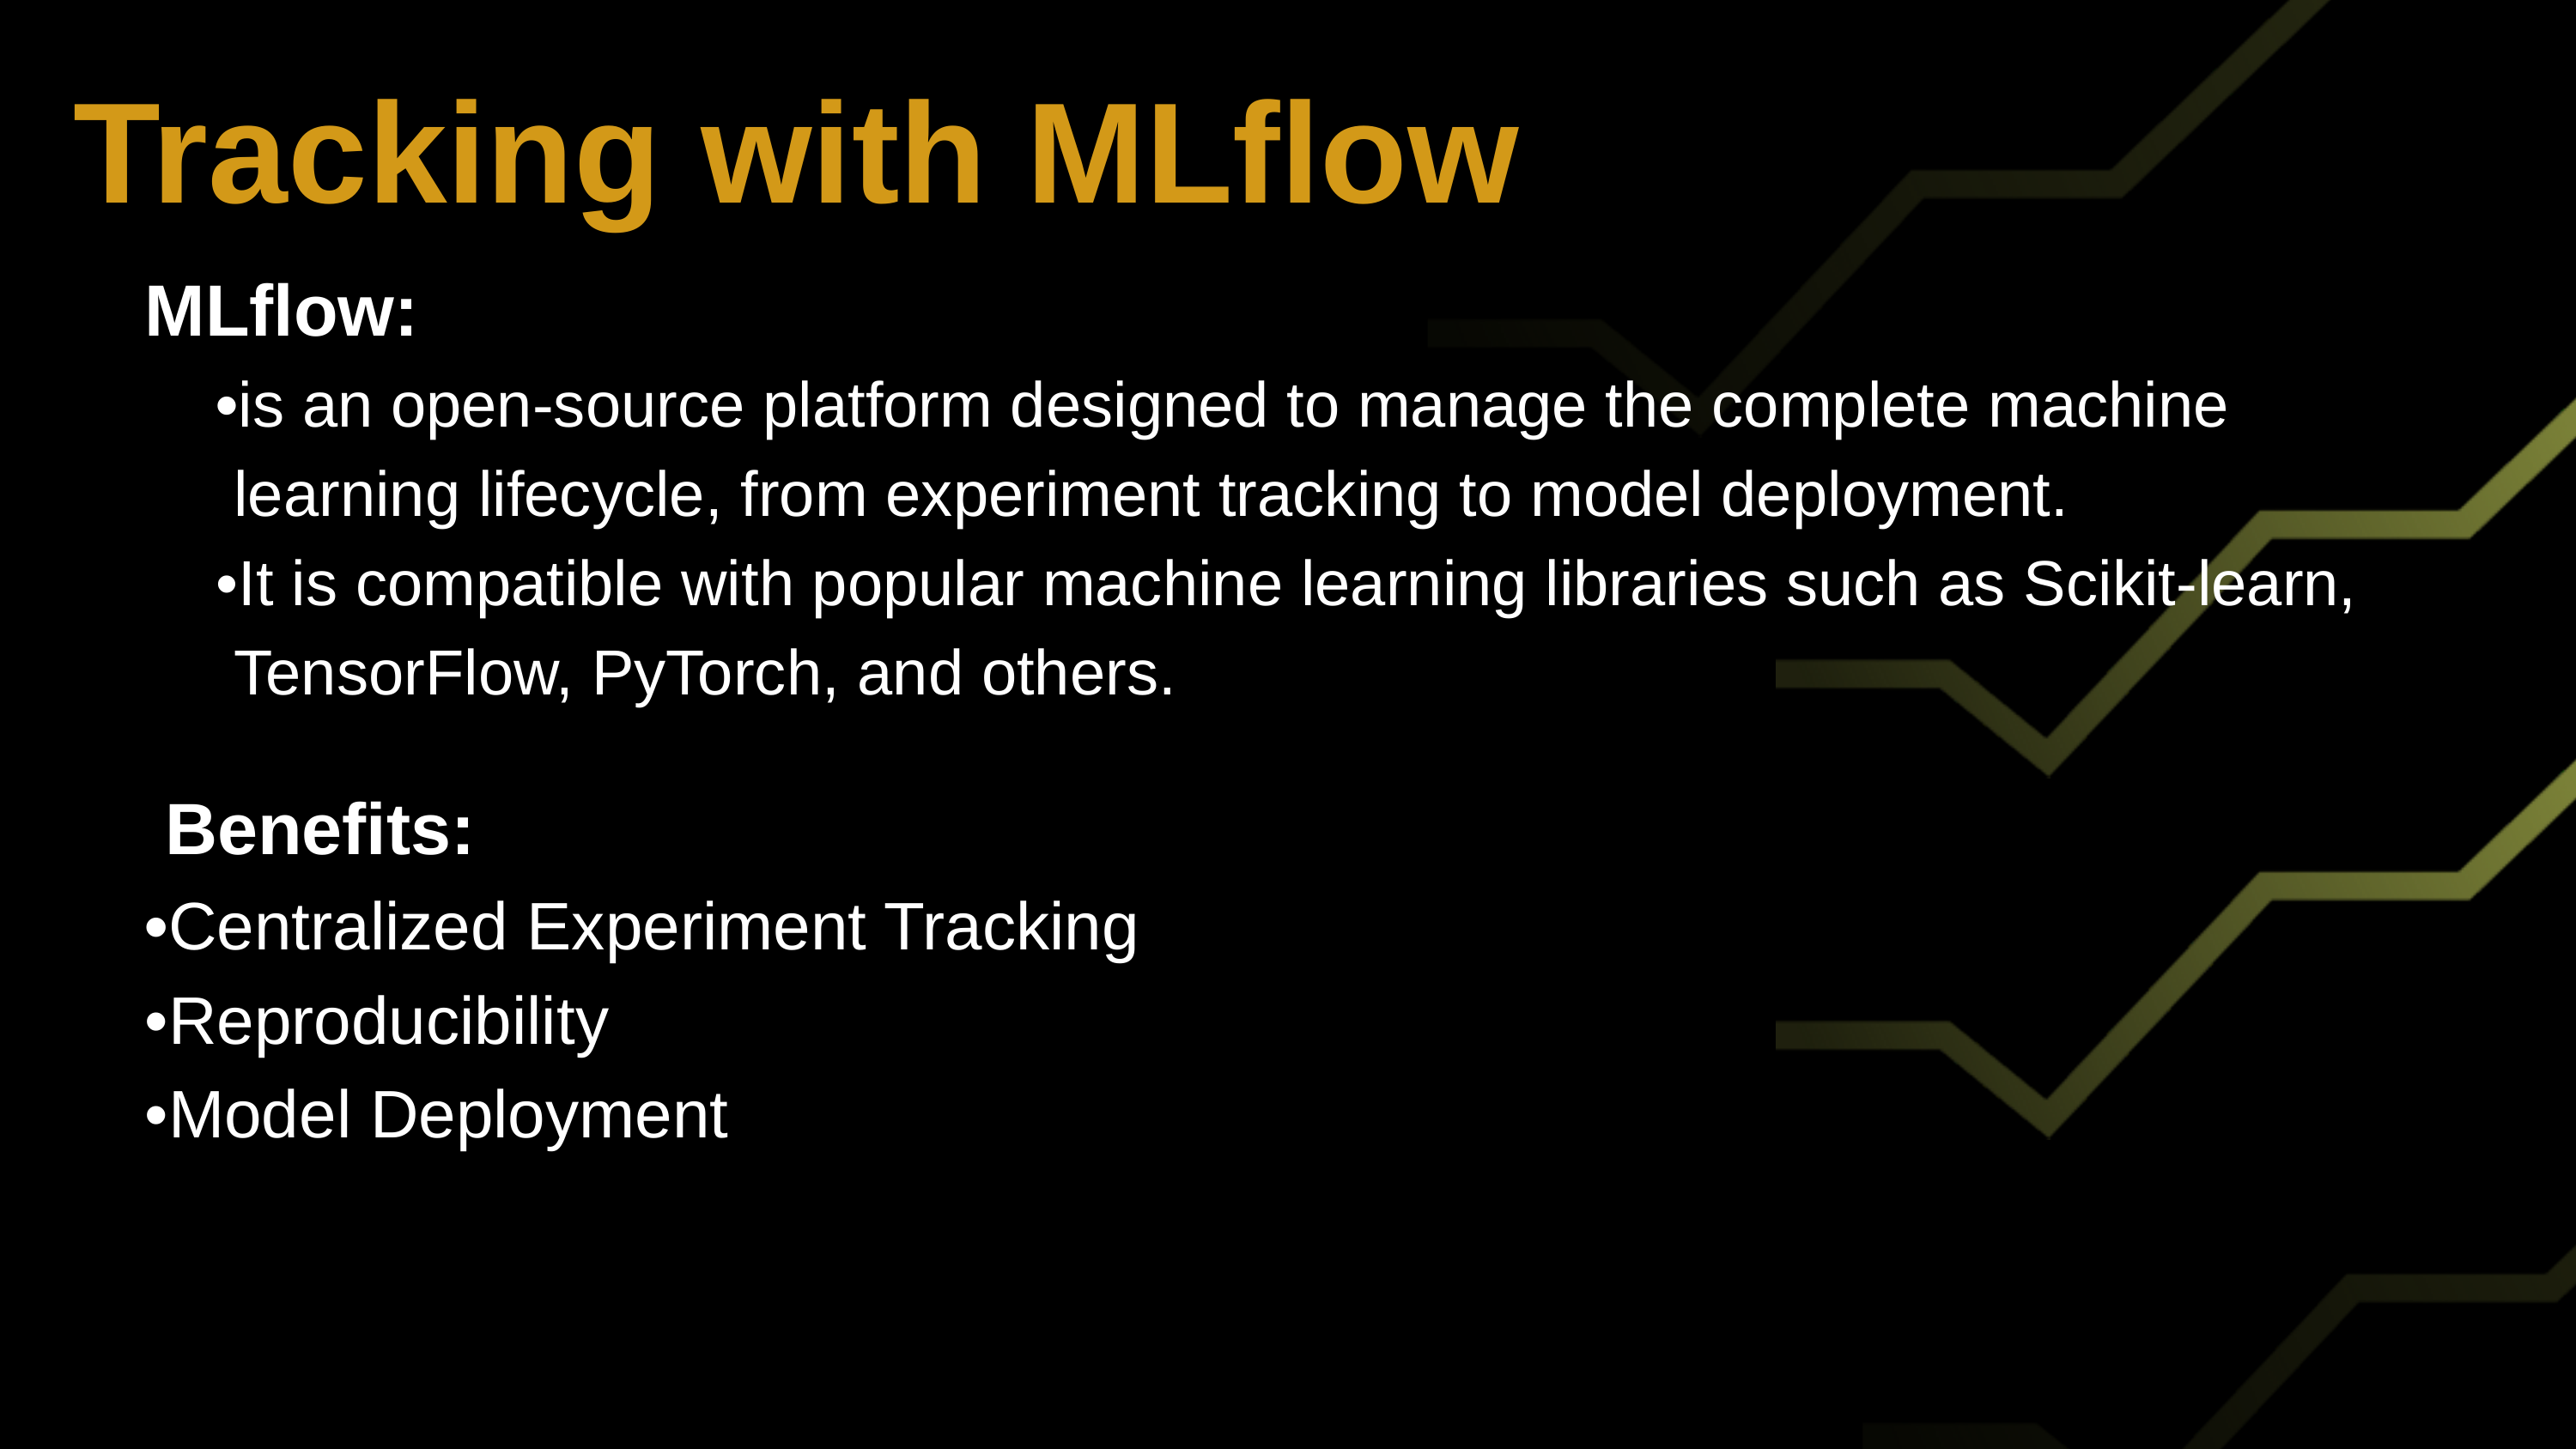

Tracking with MLflow

MLflow:
    •is an open-source platform designed to manage the complete machine
     learning lifecycle, from experiment tracking to model deployment.
    •It is compatible with popular machine learning libraries such as Scikit-learn,
     TensorFlow, PyTorch, and others.

 Benefits:
•Centralized Experiment Tracking
•Reproducibility
•Model Deployment